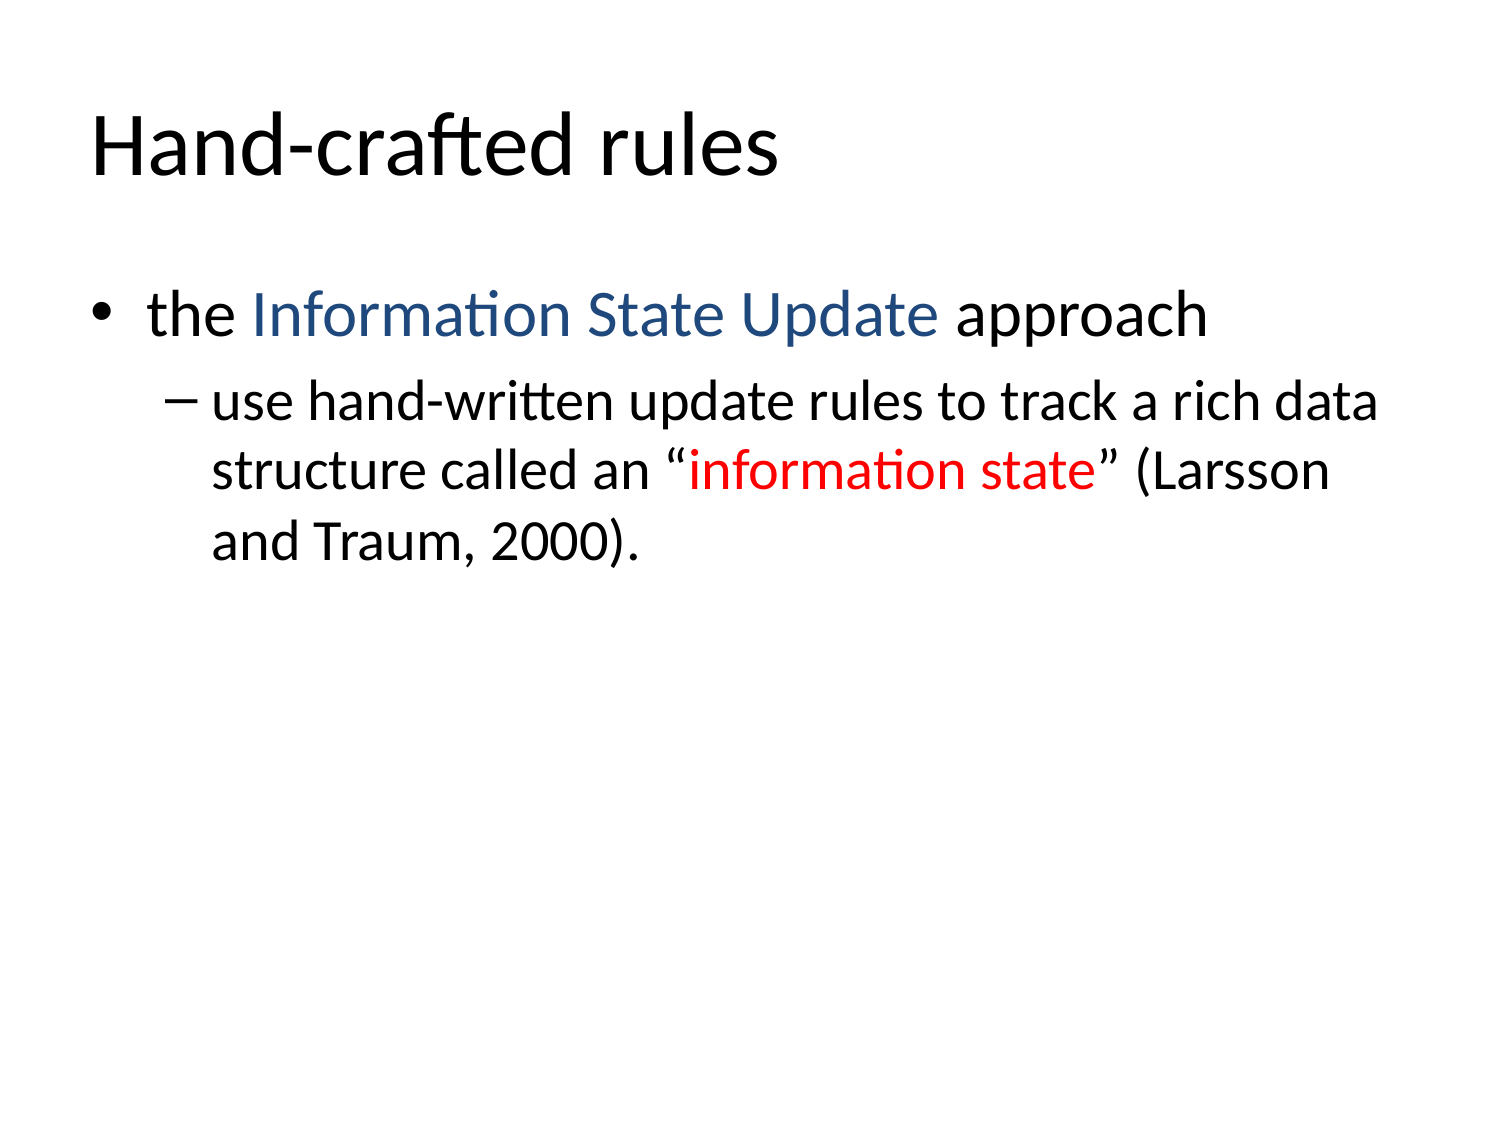

# Hand-crafted rules
the Information State Update approach
use hand-written update rules to track a rich data structure called an “information state” (Larsson and Traum, 2000).